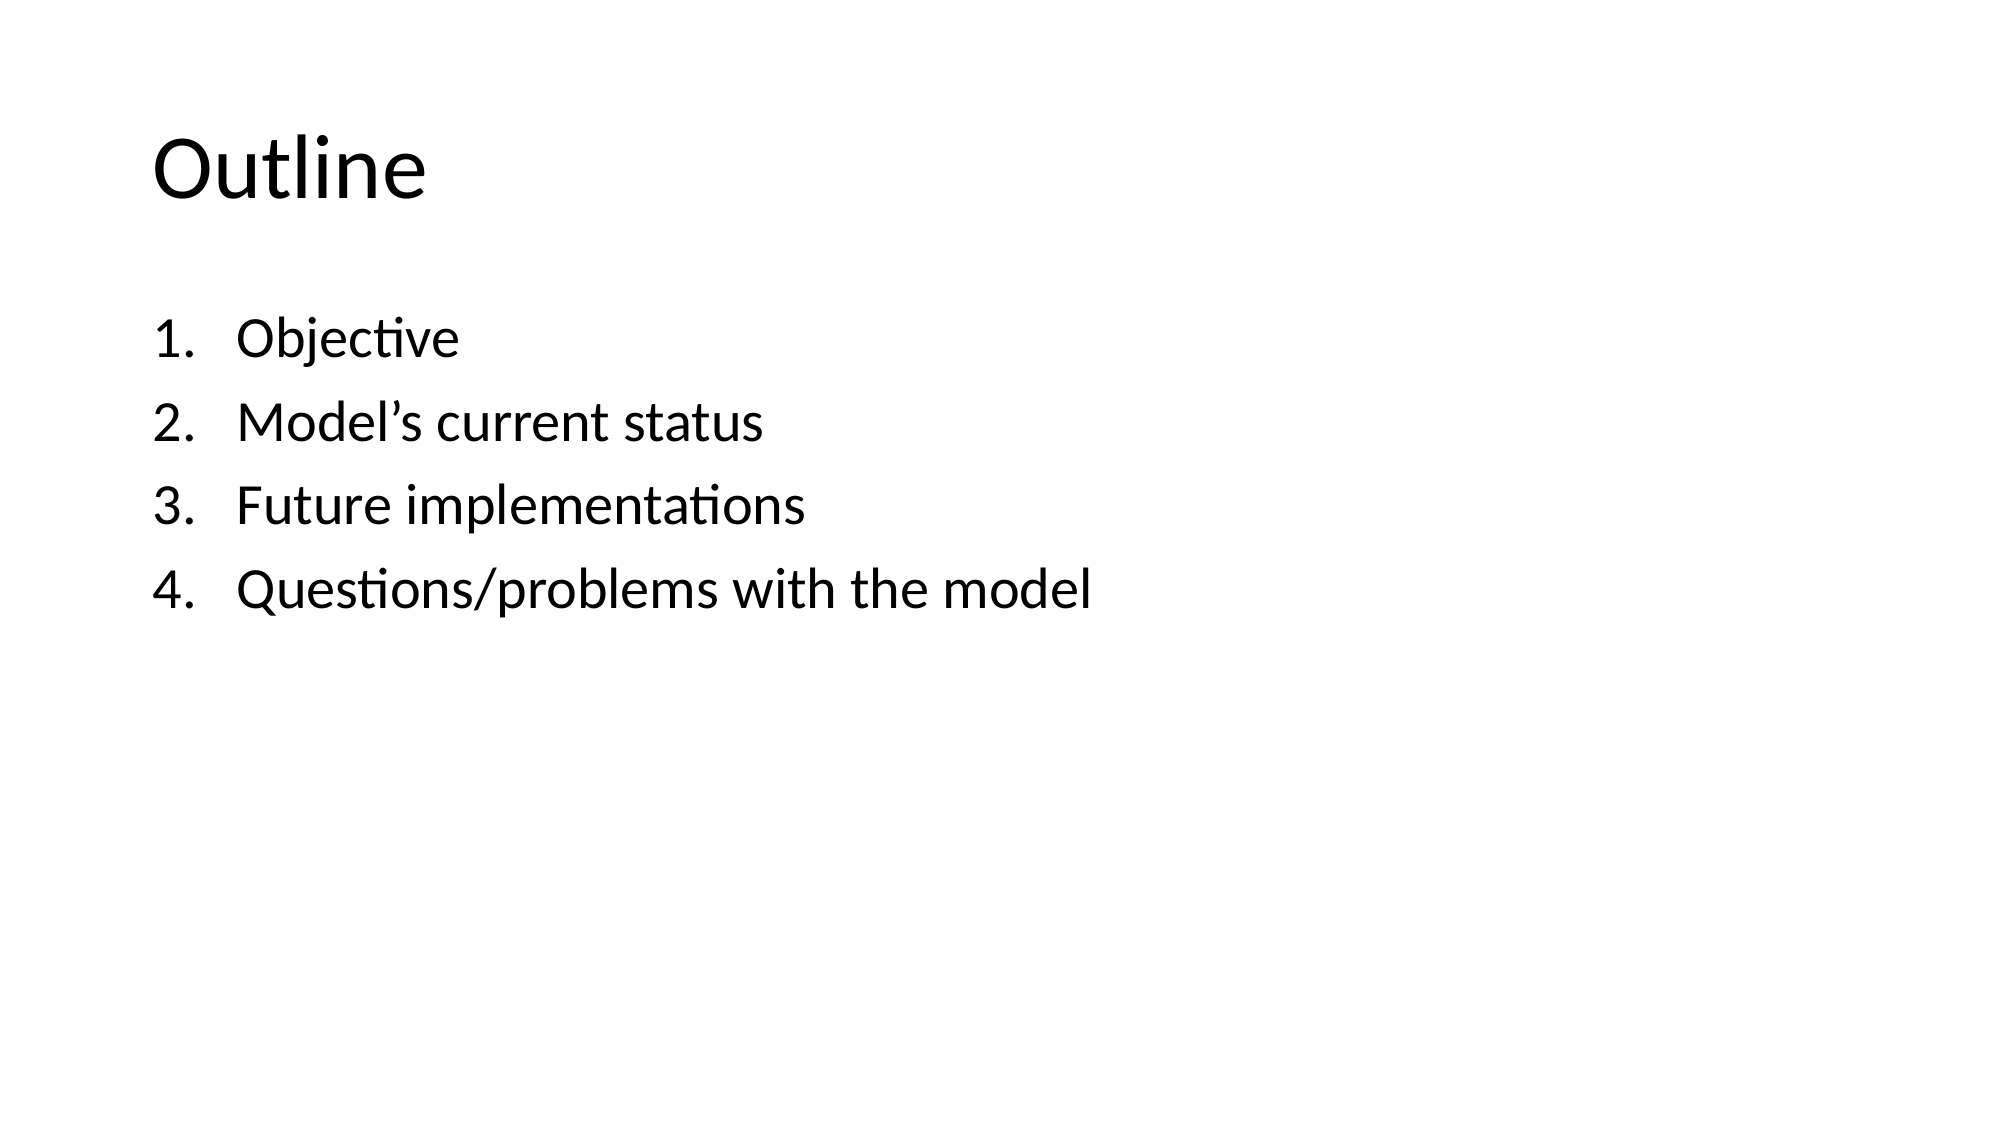

# Outline
Objective
Model’s current status
Future implementations
Questions/problems with the model